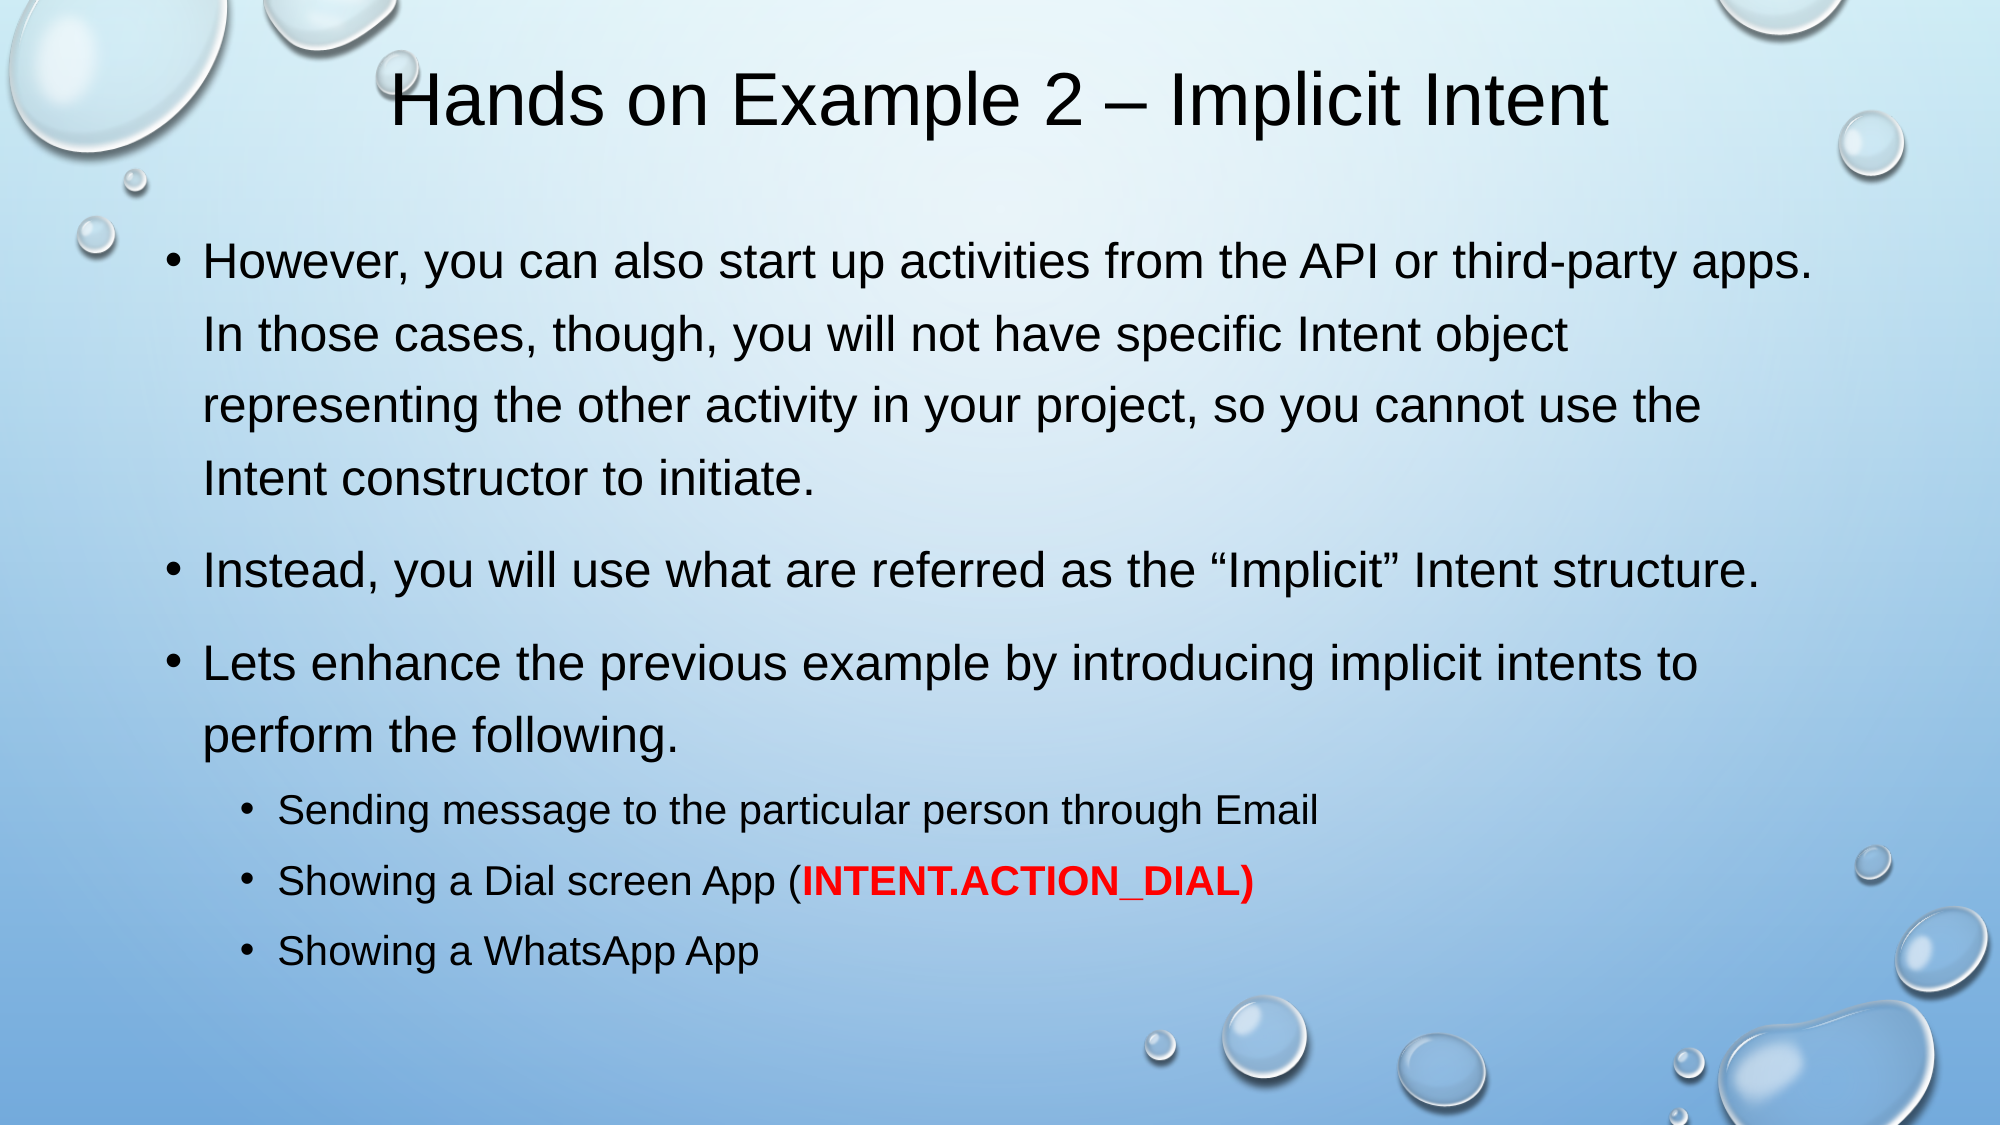

# Hands on Example 2 – Implicit Intent
However, you can also start up activities from the API or third-party apps. In those cases, though, you will not have specific Intent object representing the other activity in your project, so you cannot use the Intent constructor to initiate.
Instead, you will use what are referred as the “Implicit” Intent structure.
Lets enhance the previous example by introducing implicit intents to perform the following.
Sending message to the particular person through Email
Showing a Dial screen App (Intent.ACTION_DIAL)
Showing a WhatsApp App